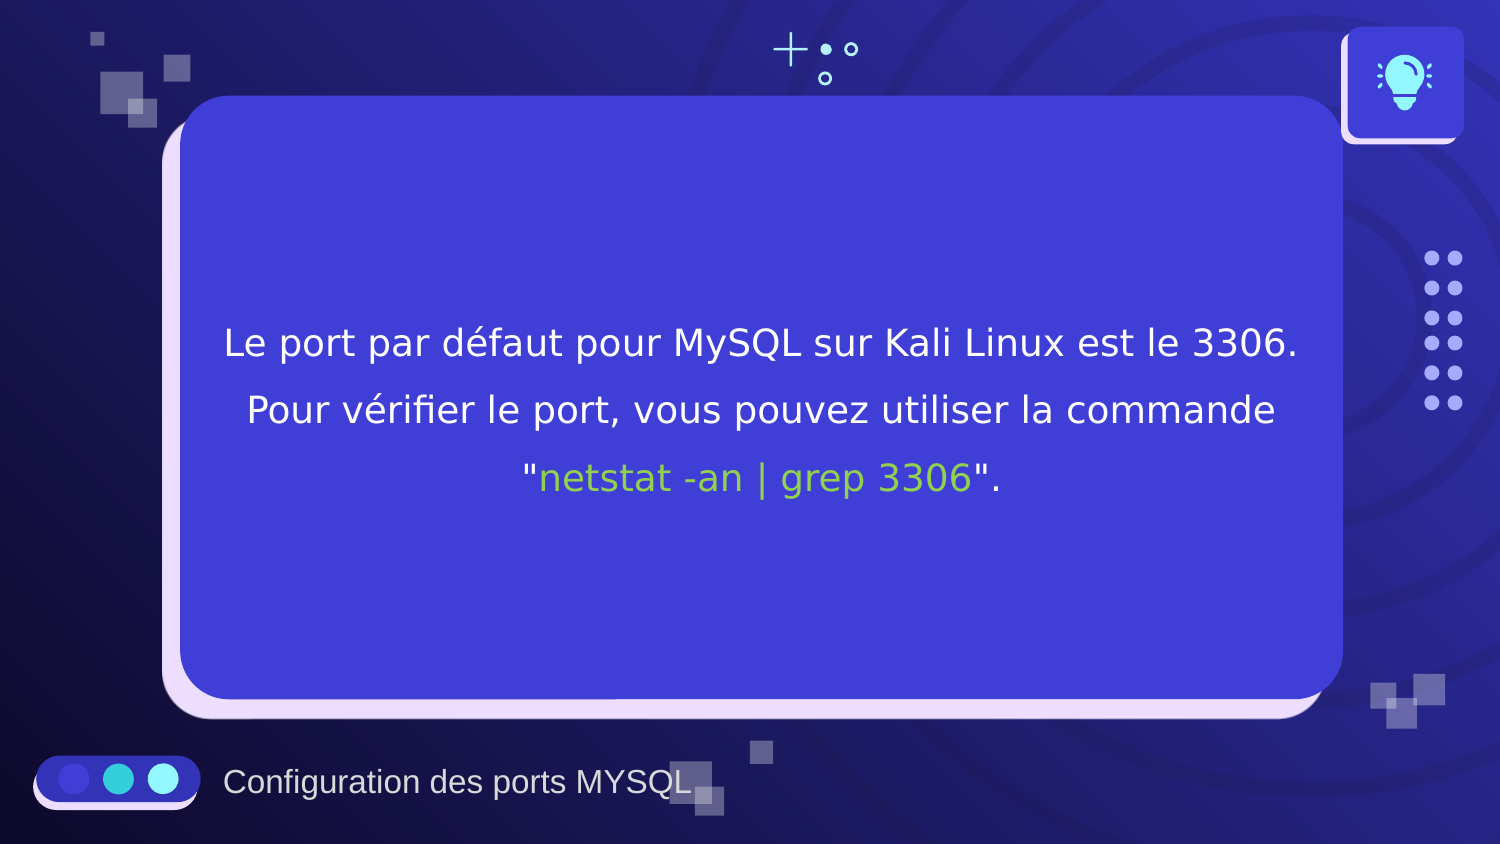

Le port par défaut pour MySQL sur Kali Linux est le 3306. Pour vérifier le port, vous pouvez utiliser la commande "netstat -an | grep 3306".

Configuration des ports MYSQL